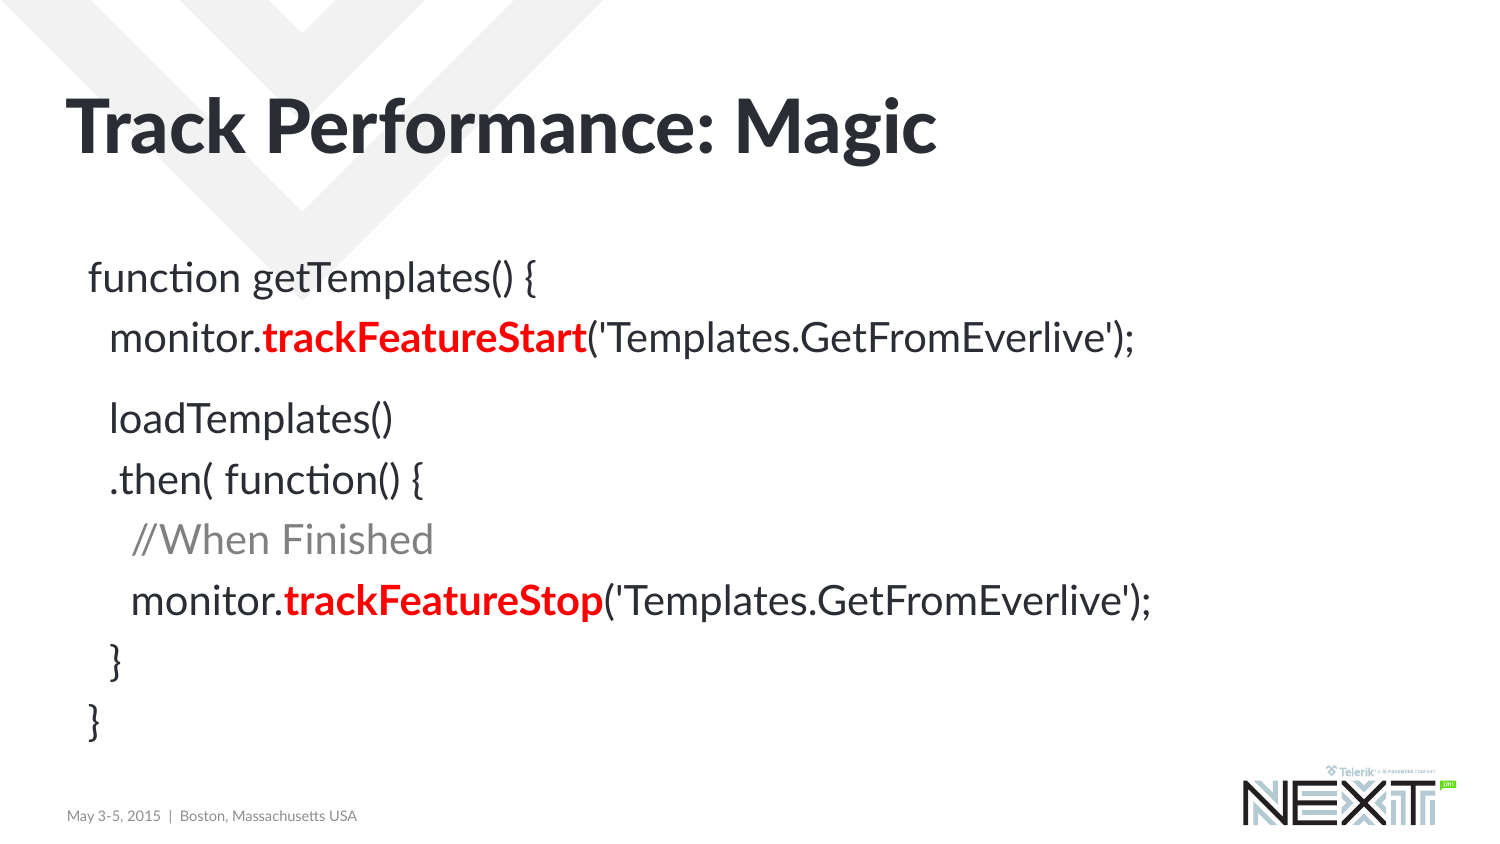

# Track Performance: Magic
function getTemplates() {
  monitor.trackFeatureStart('Templates.GetFromEverlive');

  loadTemplates()
  .then( function() {
    //When Finished
    monitor.trackFeatureStop('Templates.GetFromEverlive');
  }
}